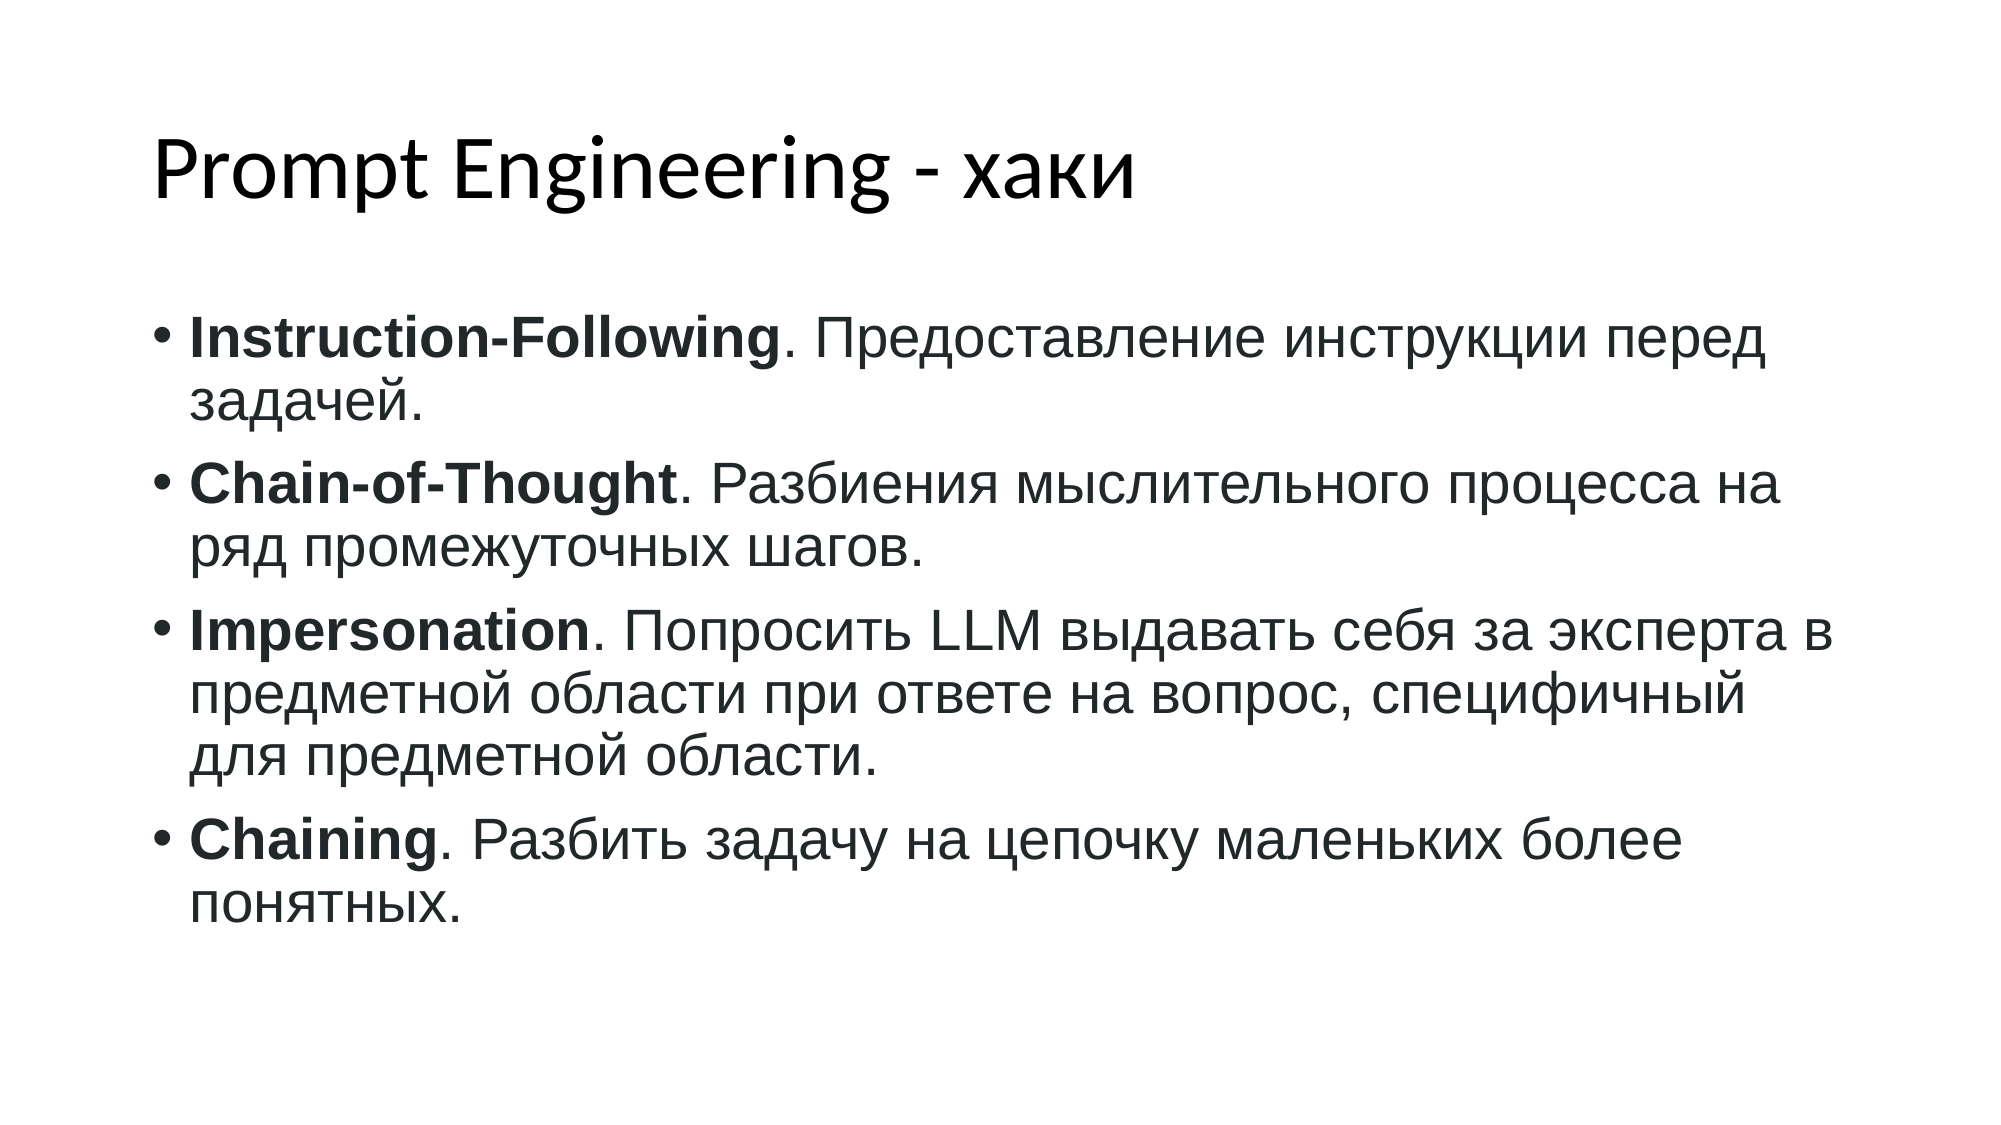

# Prompt Engineering - хаки
Instruction-Following. Предоставление инструкции перед задачей.
Chain-of-Thought. Разбиения мыслительного процесса на ряд промежуточных шагов.
Impersonation. Попросить LLM выдавать себя за эксперта в предметной области при ответе на вопрос, специфичный для предметной области.
Chaining. Разбить задачу на цепочку маленьких более понятных.